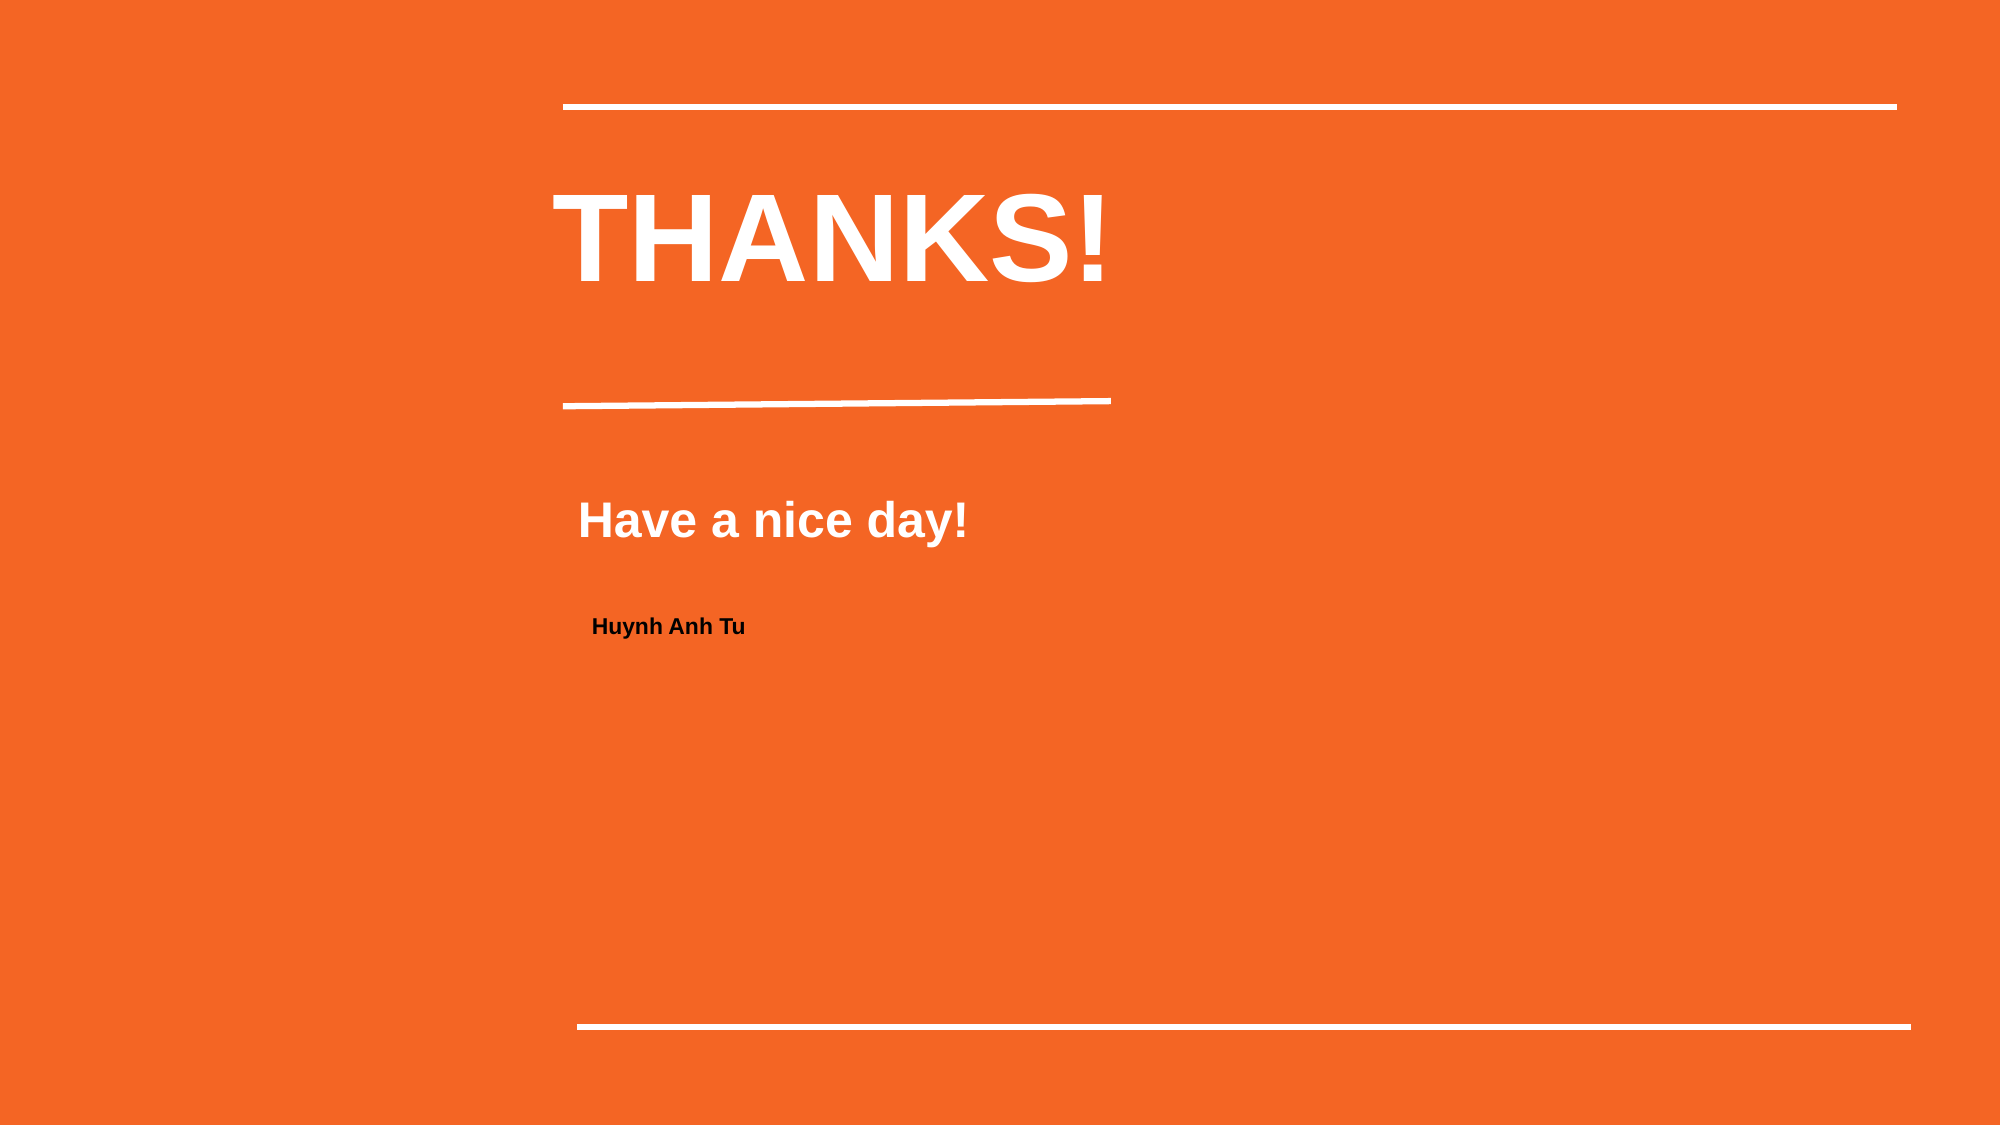

THANKS!
Have a nice day!
Huynh Anh Tu